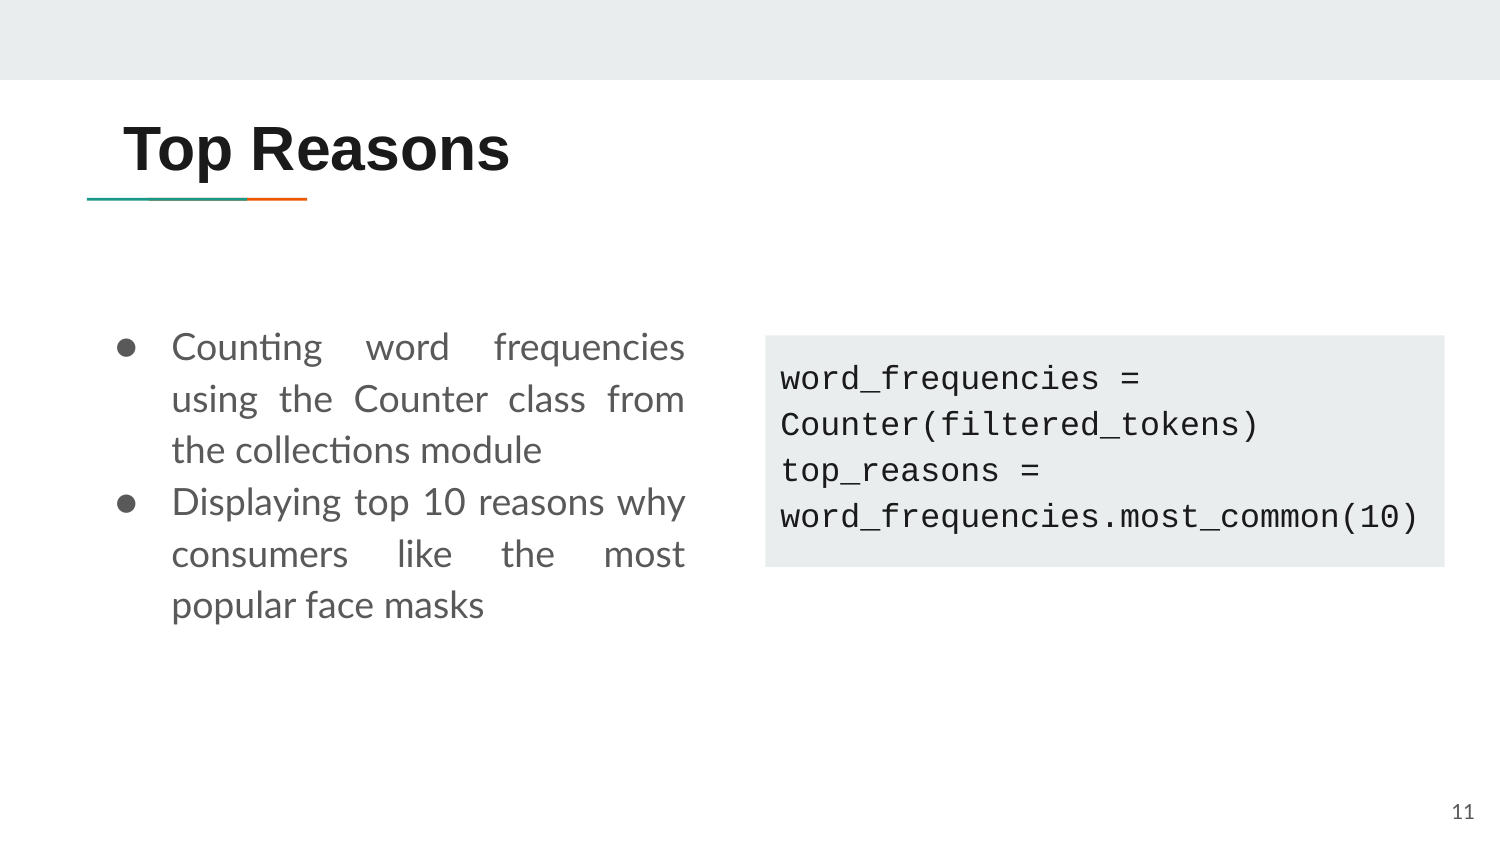

# Top Reasons
Counting word frequencies using the Counter class from the collections module
Displaying top 10 reasons why consumers like the most popular face masks
word_frequencies = Counter(filtered_tokens)
top_reasons = word_frequencies.most_common(10)
11